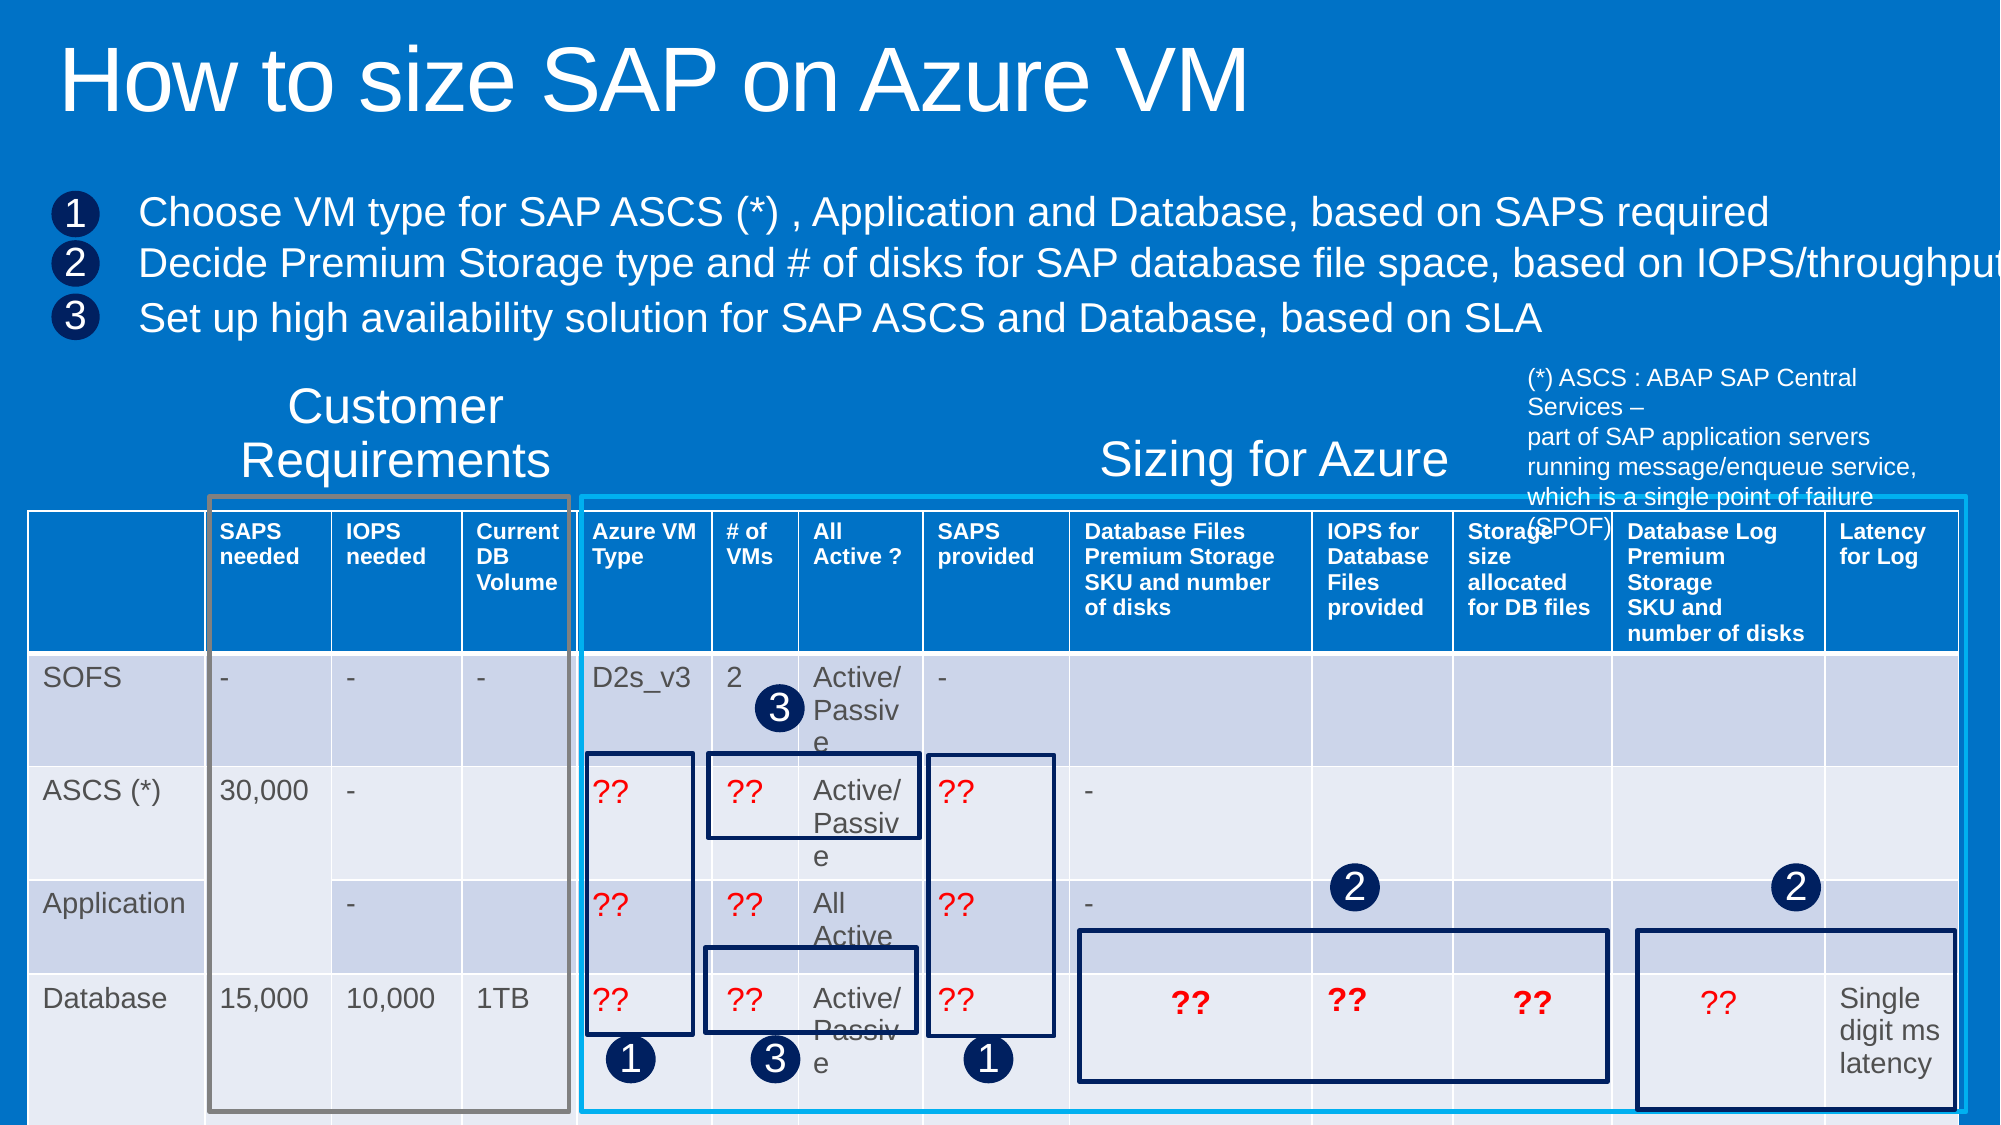

How to size SAP on Azure VM
Choose VM type for SAP ASCS (*) , Application and Database, based on SAPS required
1
Decide Premium Storage type and # of disks for SAP database file space, based on IOPS/throughput
2
Set up high availability solution for SAP ASCS and Database, based on SLA
3
(*) ASCS : ABAP SAP Central Services –
part of SAP application servers running message/enqueue service,  which is a single point of failure (SPOF)
Customer Requirements
Sizing for Azure

|  | SAPS needed | IOPS needed | Current DB Volume | Azure VM Type | # of VMs | All Active ? | SAPS provided | Database Files Premium Storage SKU and number of disks | IOPS for Database Files provided | Storage size allocated for DB files | Database Log Premium Storage SKU and number of disks | Latency for Log |
| --- | --- | --- | --- | --- | --- | --- | --- | --- | --- | --- | --- | --- |
| SOFS | - | - | - | D2s\_v3 | 2 | Active/ Passive | - |  |  |  |  |  |
| ASCS (\*) | 30,000 | - |  | ?? | ?? | Active/ Passive | ?? | - |  |  |  |  |
| Application |  | - |  | ?? | ?? | All Active | ?? | - |  |  |  |  |
| Database | 15,000 | 10,000 | 1TB | ?? | ?? | Active/ Passive | ?? | ?? | ?? | ?? | ?? | Single digit ms latency |
3

2
2

1
3
1